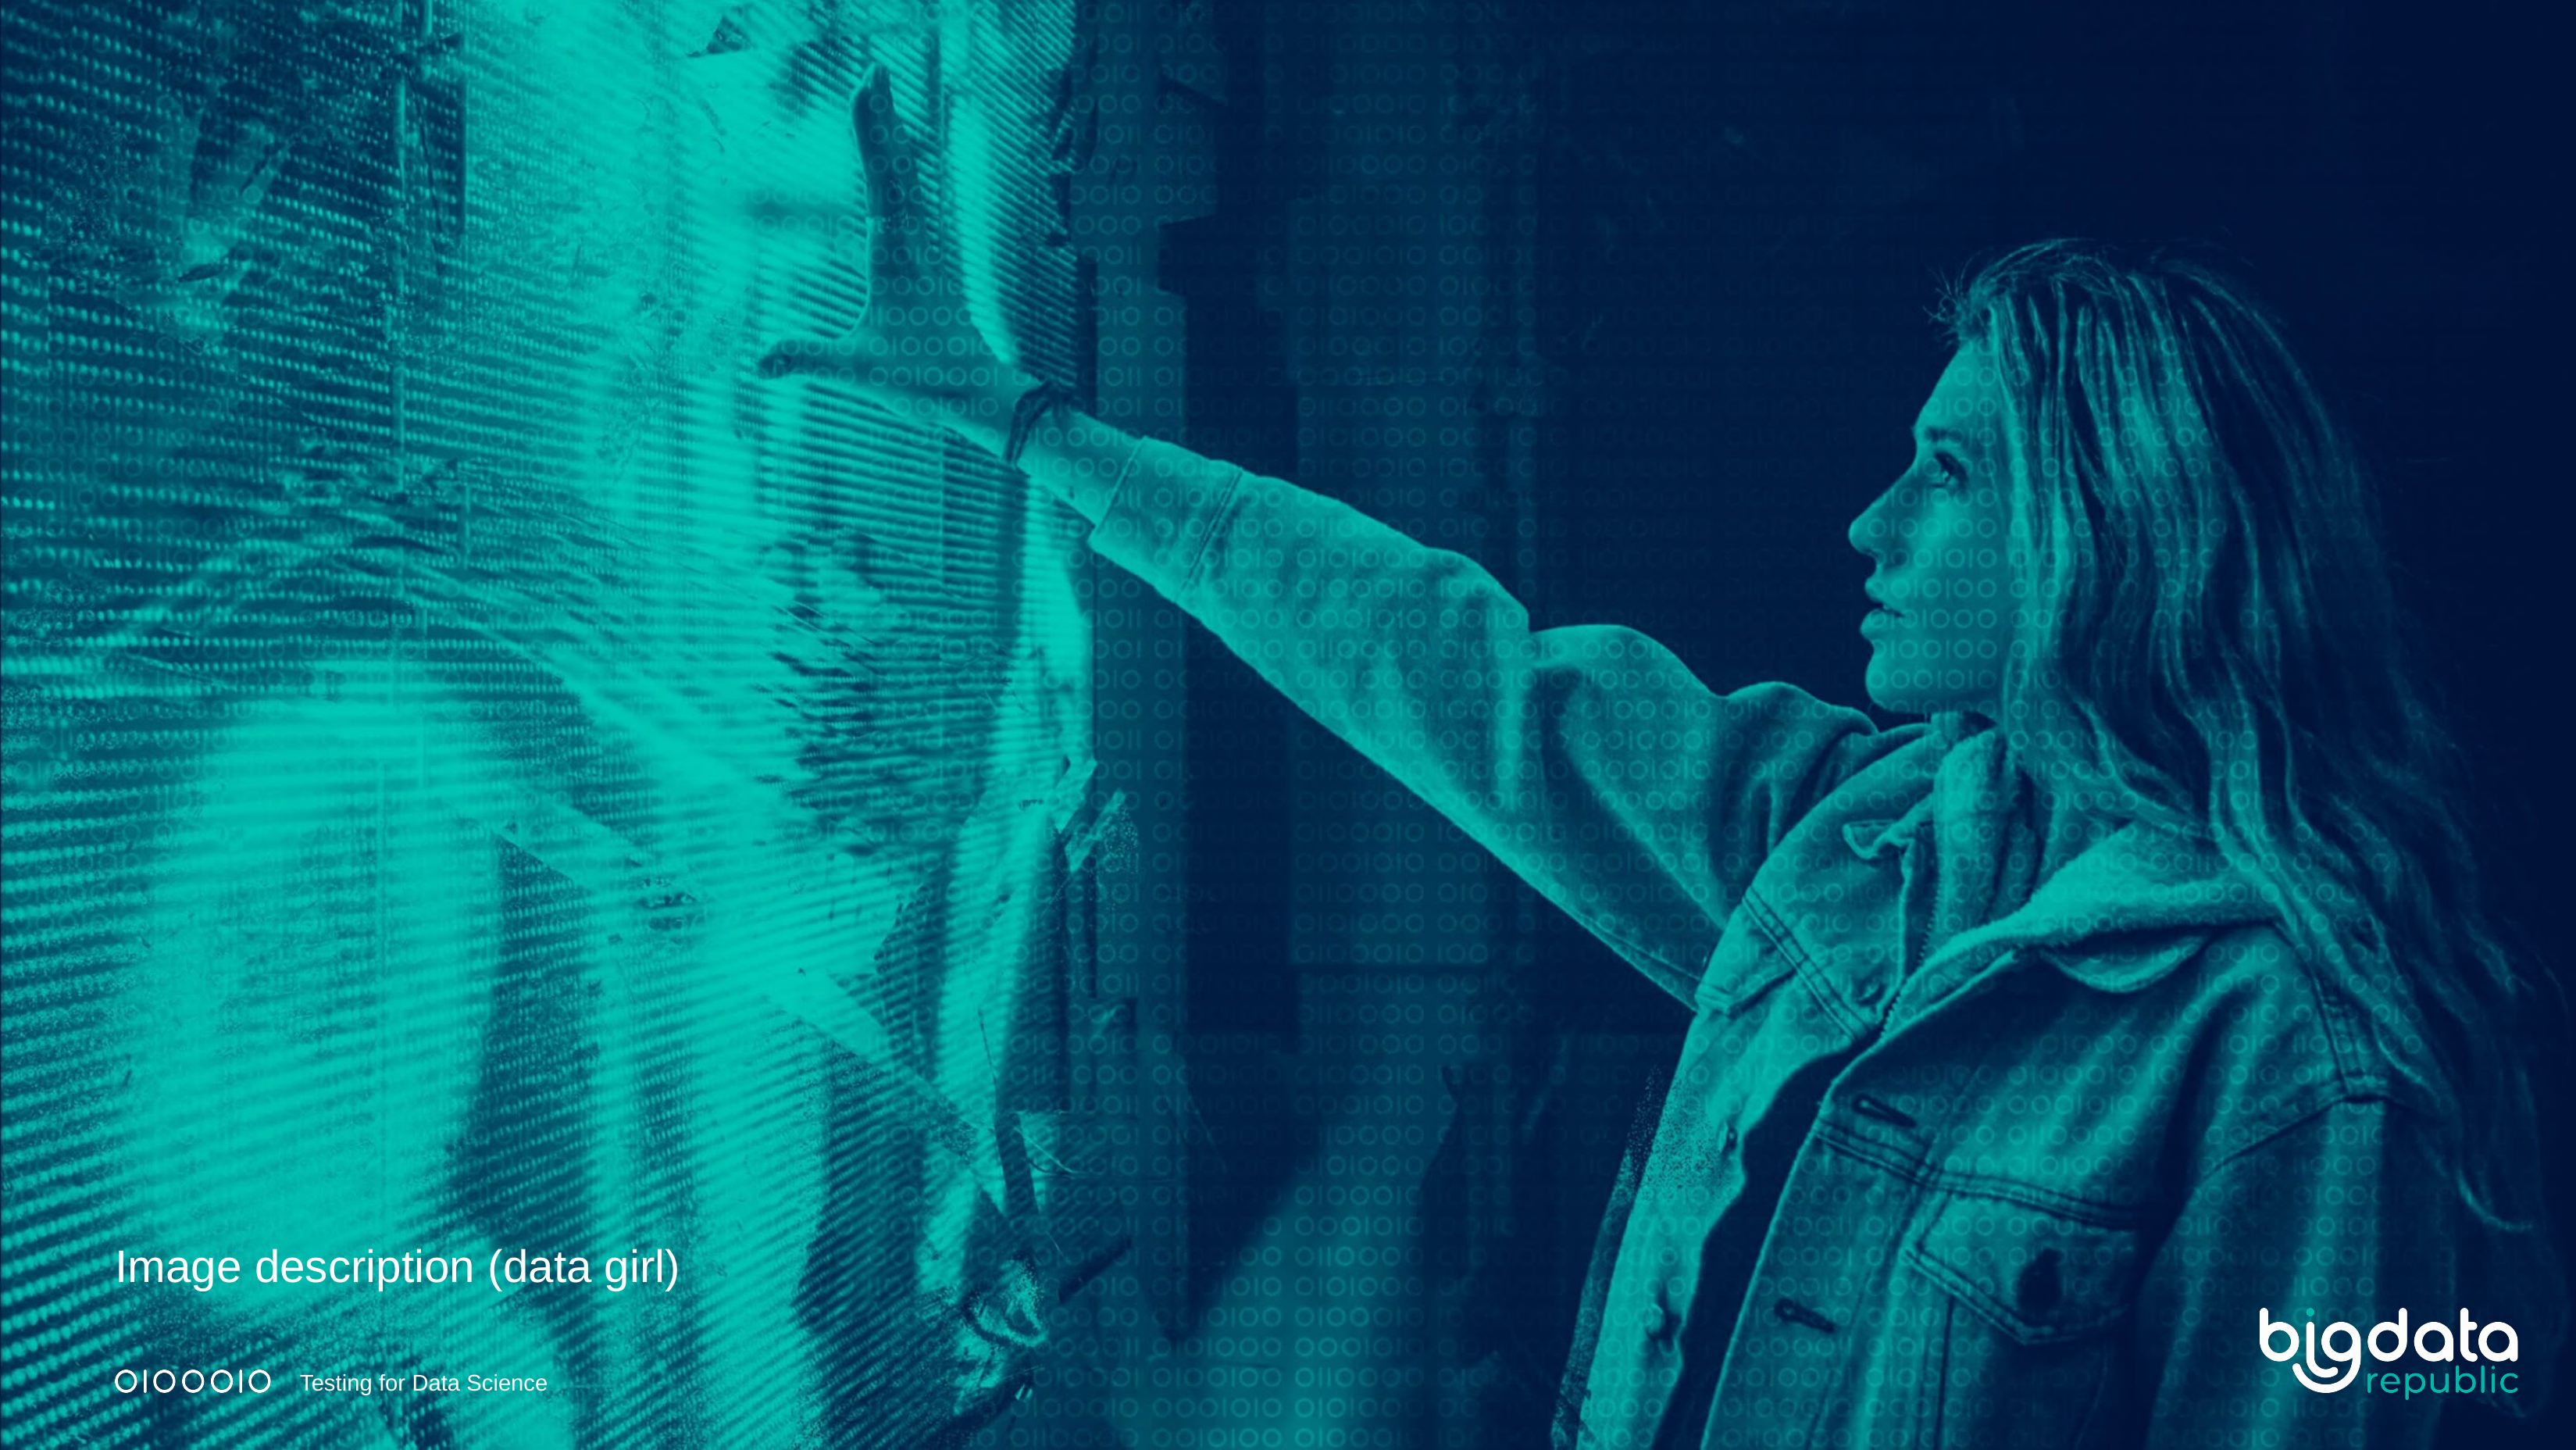

Image description (data girl)
Testing for Data Science